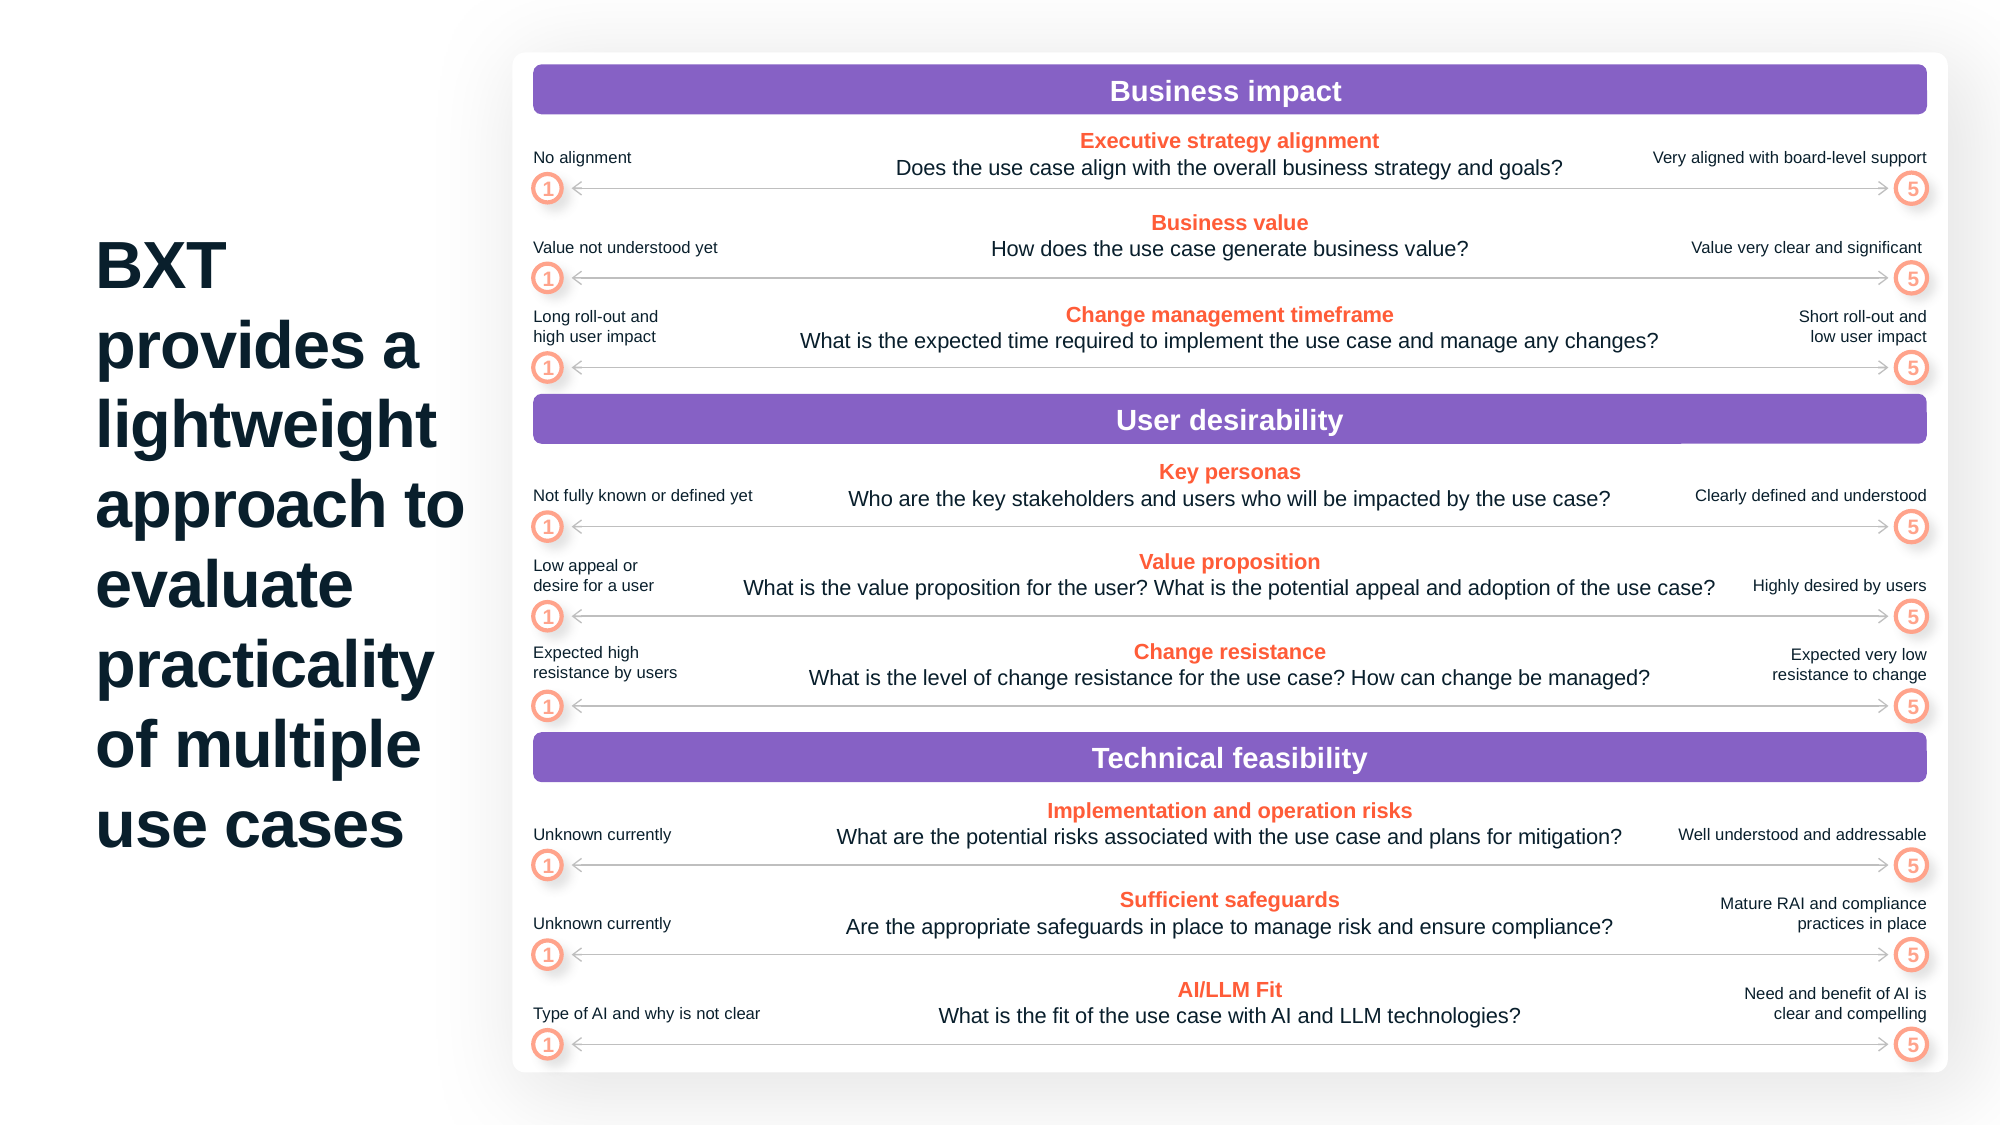

Business impact
# BXT provides a lightweight approach to evaluate practicality of multiple use cases
Executive strategy alignment
Does the use case align with the overall business strategy and goals?
No alignment
1
Very aligned with board-level support
5
Business value
How does the use case generate business value?
Value not understood yet
1
Value very clear and significant
5
Change management timeframe
What is the expected time required to implement the use case and manage any changes?
Long roll-out and high user impact
1
Short roll-out and low user impact
5
User desirability
Key personas
Who are the key stakeholders and users who will be impacted by the use case?
Not fully known or defined yet
1
Clearly defined and understood
5
Value proposition
What is the value proposition for the user? What is the potential appeal and adoption of the use case?
Low appeal or desire for a user
1
Highly desired by users
5
Change resistance
What is the level of change resistance for the use case? How can change be managed?
Expected high resistance by users
1
Expected very low resistance to change
5
Technical feasibility
Implementation and operation risks
What are the potential risks associated with the use case and plans for mitigation?
Unknown currently
1
Well understood and addressable
5
Sufficient safeguards
Are the appropriate safeguards in place to manage risk and ensure compliance?
Mature RAI and compliance practices in place
5
Unknown currently
1
AI/LLM Fit
What is the fit of the use case with AI and LLM technologies?
Need and benefit of AI is clear and compelling
5
Type of AI and why is not clear
1